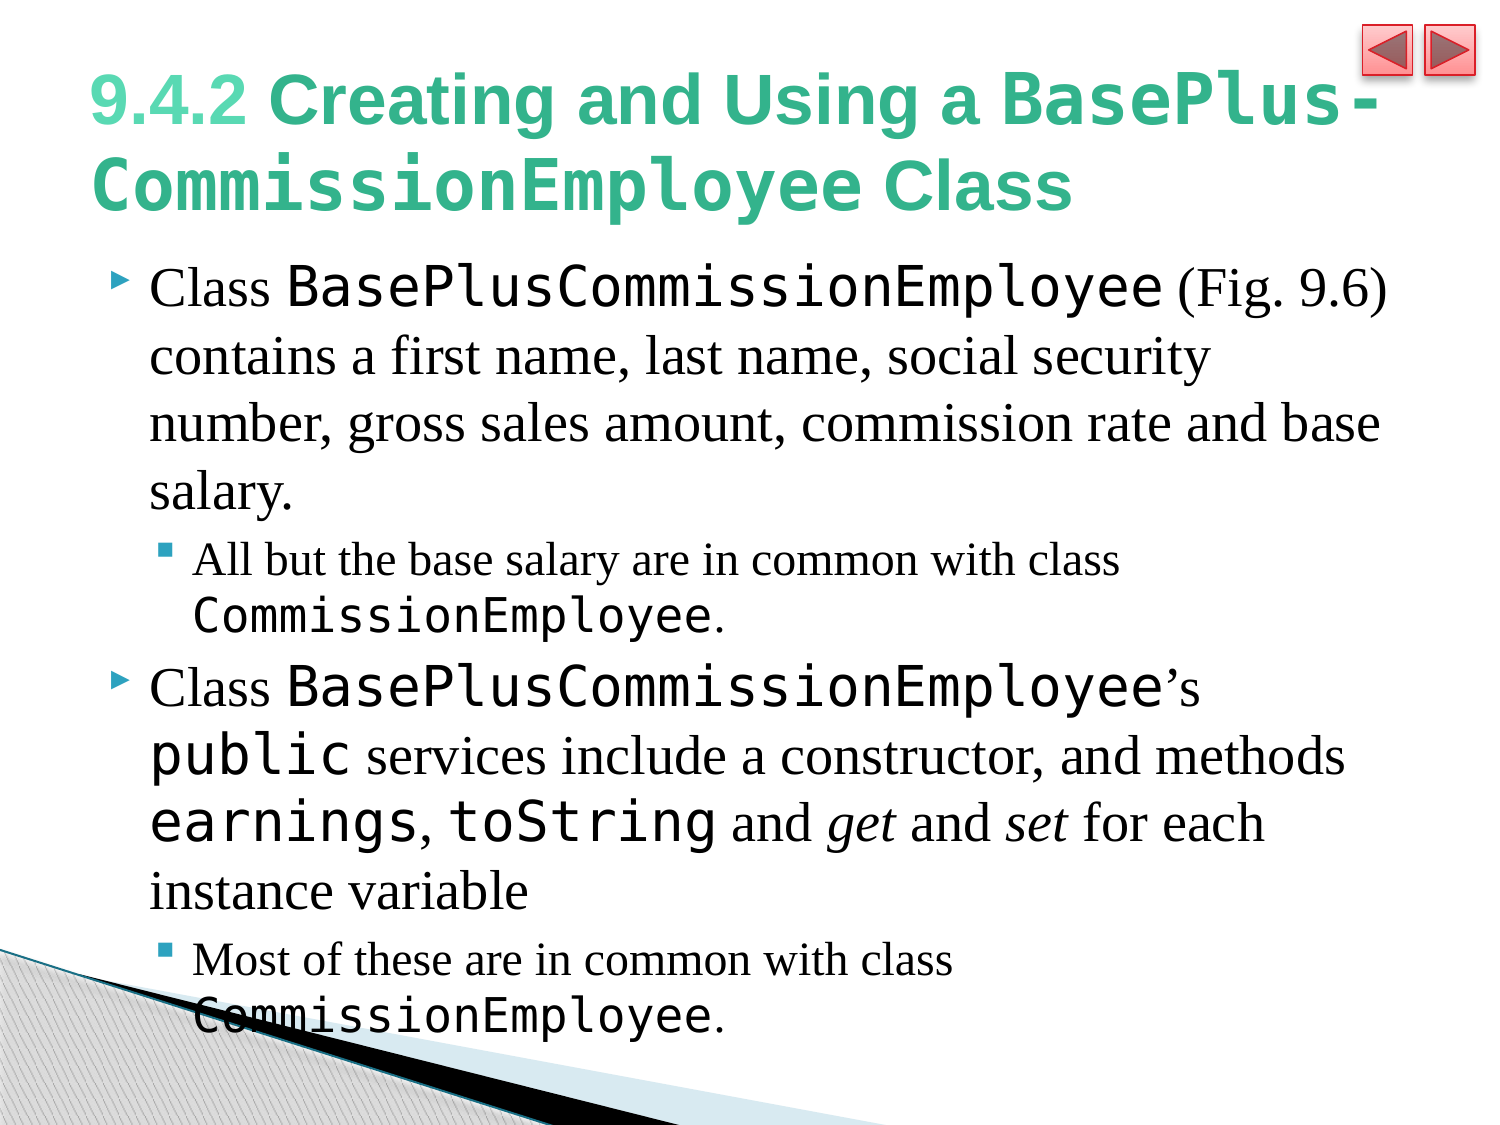

# 9.4.2 Creating and Using a BasePlus-CommissionEmployee Class
Class BasePlusCommissionEmployee (Fig. 9.6) contains a first name, last name, social security number, gross sales amount, commission rate and base salary.
All but the base salary are in common with class CommissionEmployee.
Class BasePlusCommissionEmployee’s public services include a constructor, and methods earnings, toString and get and set for each instance variable
Most of these are in common with class CommissionEmployee.